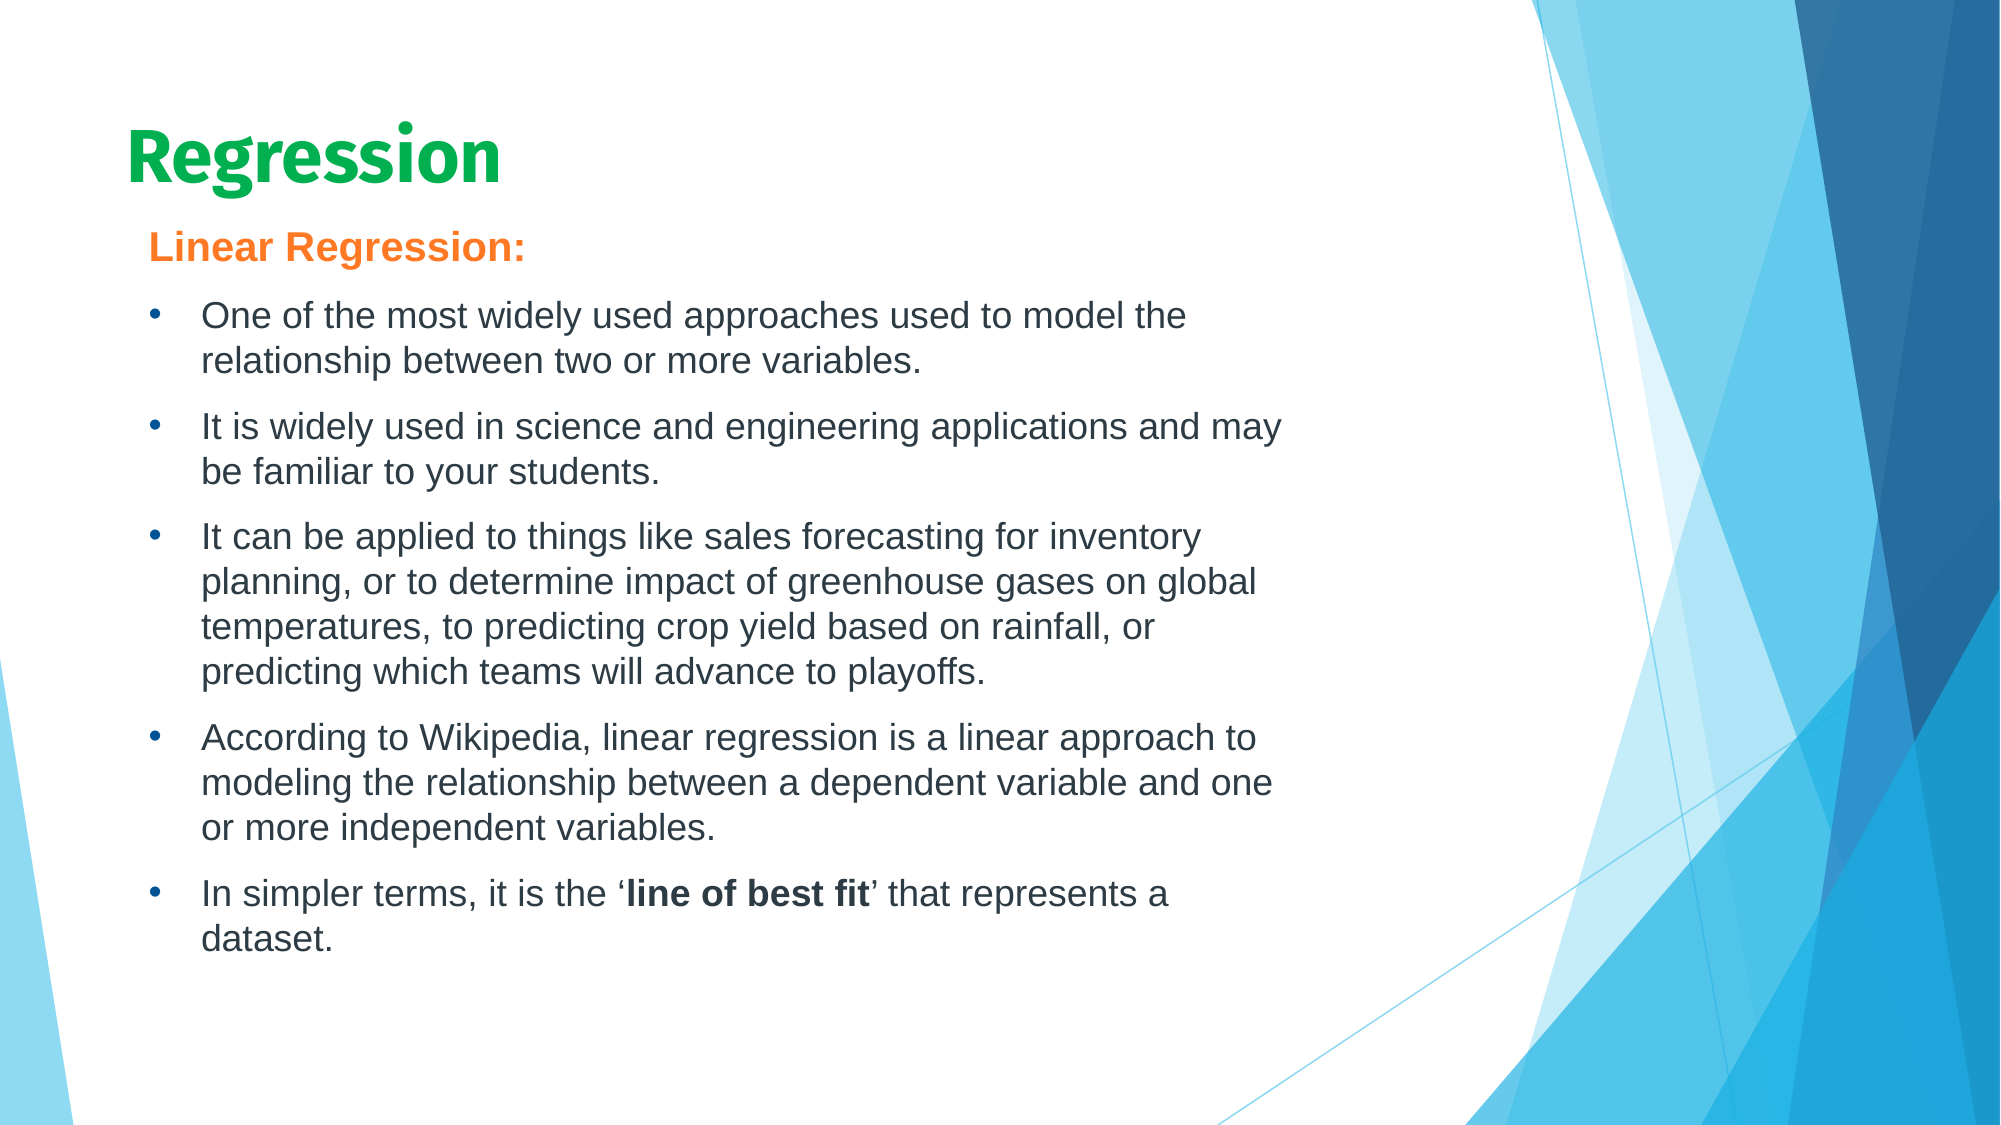

# Regression
Linear Regression:
One of the most widely used approaches used to model the relationship between two or more variables.
It is widely used in science and engineering applications and may  be familiar to your students.
It can be applied to things like sales forecasting for inventory planning, or to determine impact of greenhouse gases on global temperatures, to predicting crop yield based on rainfall, or predicting which teams will advance to playoffs.
According to Wikipedia, linear regression is a linear approach to modeling the relationship between a dependent variable and one or more independent variables.
In simpler terms, it is the ‘line of best fit’ that represents a dataset.